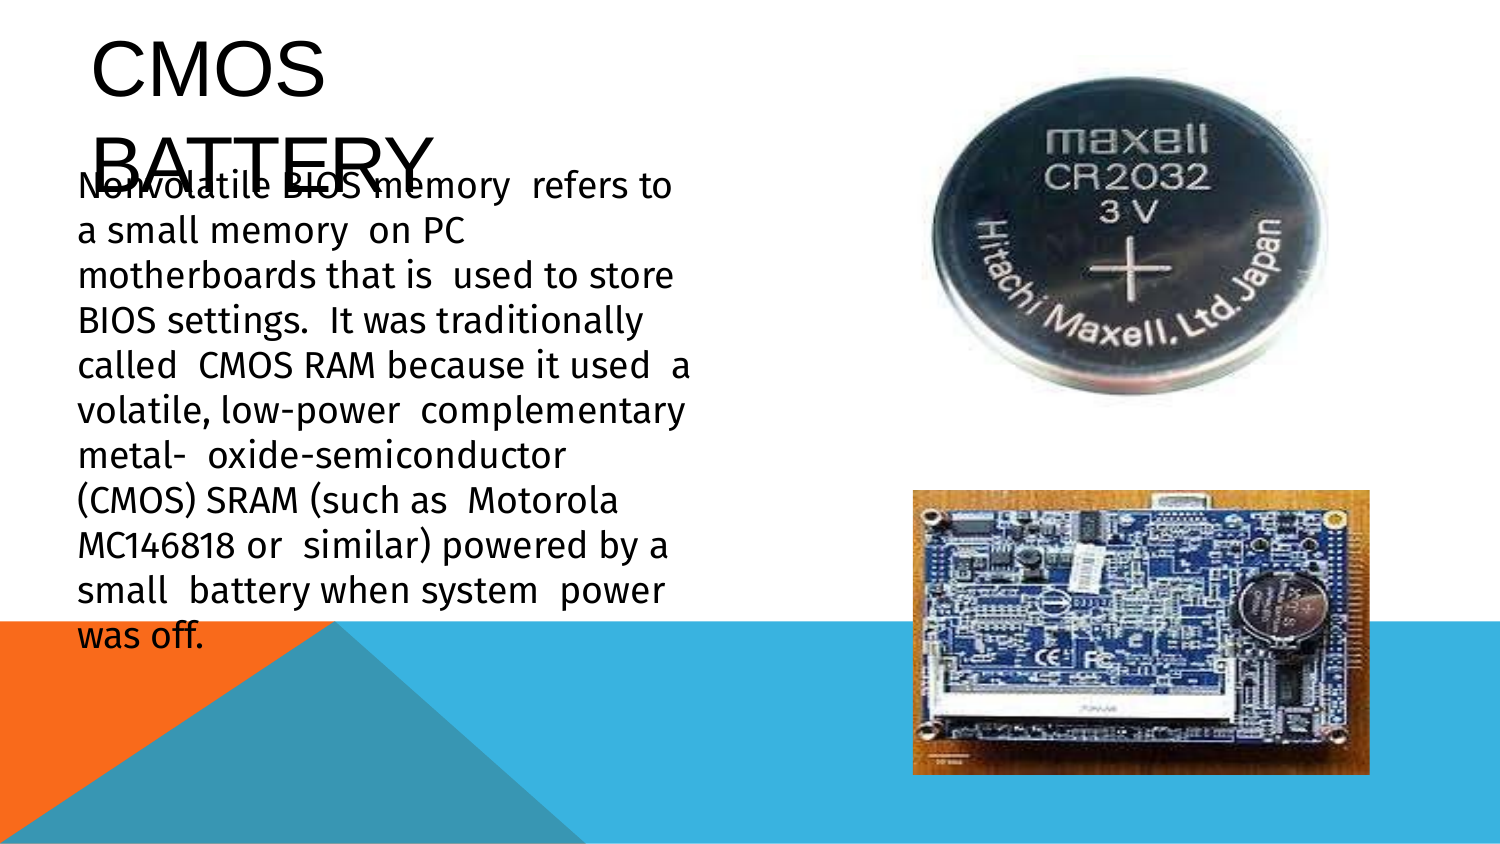

# CMOS BATTERY
Nonvolatile BIOS memory  refers to a small memory  on PC motherboards that is  used to store BIOS settings.  It was traditionally called  CMOS RAM because it used  a volatile, low-power  complementary metal-  oxide-semiconductor  (CMOS) SRAM (such as  Motorola MC146818 or  similar) powered by a small  battery when system  power was off.